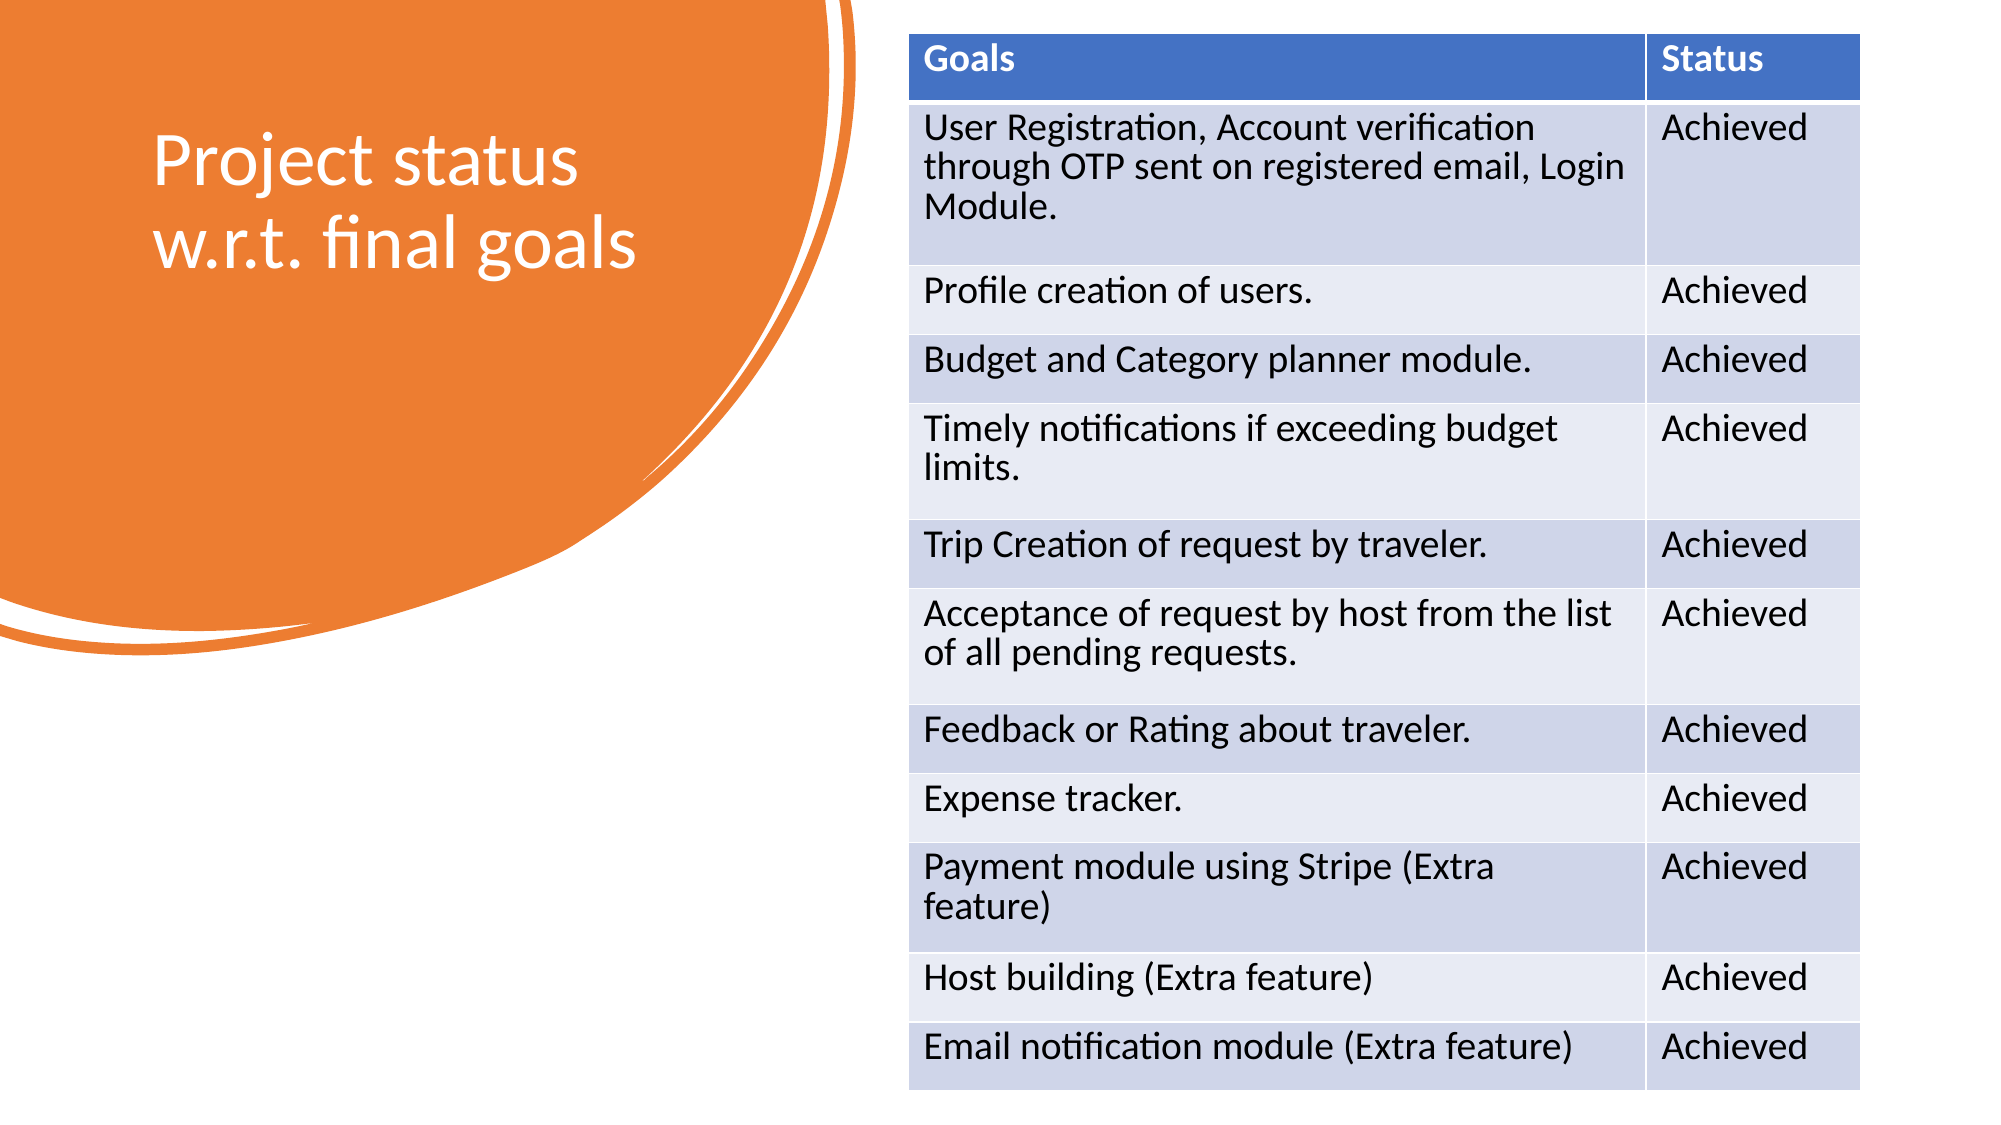

| Goals | Status |
| --- | --- |
| User Registration, Account verification through OTP sent on registered email, Login Module. | Achieved |
| Profile creation of users. | Achieved |
| Budget and Category planner module. | Achieved |
| Timely notifications if exceeding budget limits. | Achieved |
| Trip Creation of request by traveler. | Achieved |
| Acceptance of request by host from the list of all pending requests. | Achieved |
| Feedback or Rating about traveler. | Achieved |
| Expense tracker. | Achieved |
| Payment module using Stripe (Extra feature) | Achieved |
| Host building (Extra feature) | Achieved |
| Email notification module (Extra feature) | Achieved |
# Project status w.r.t. final goals